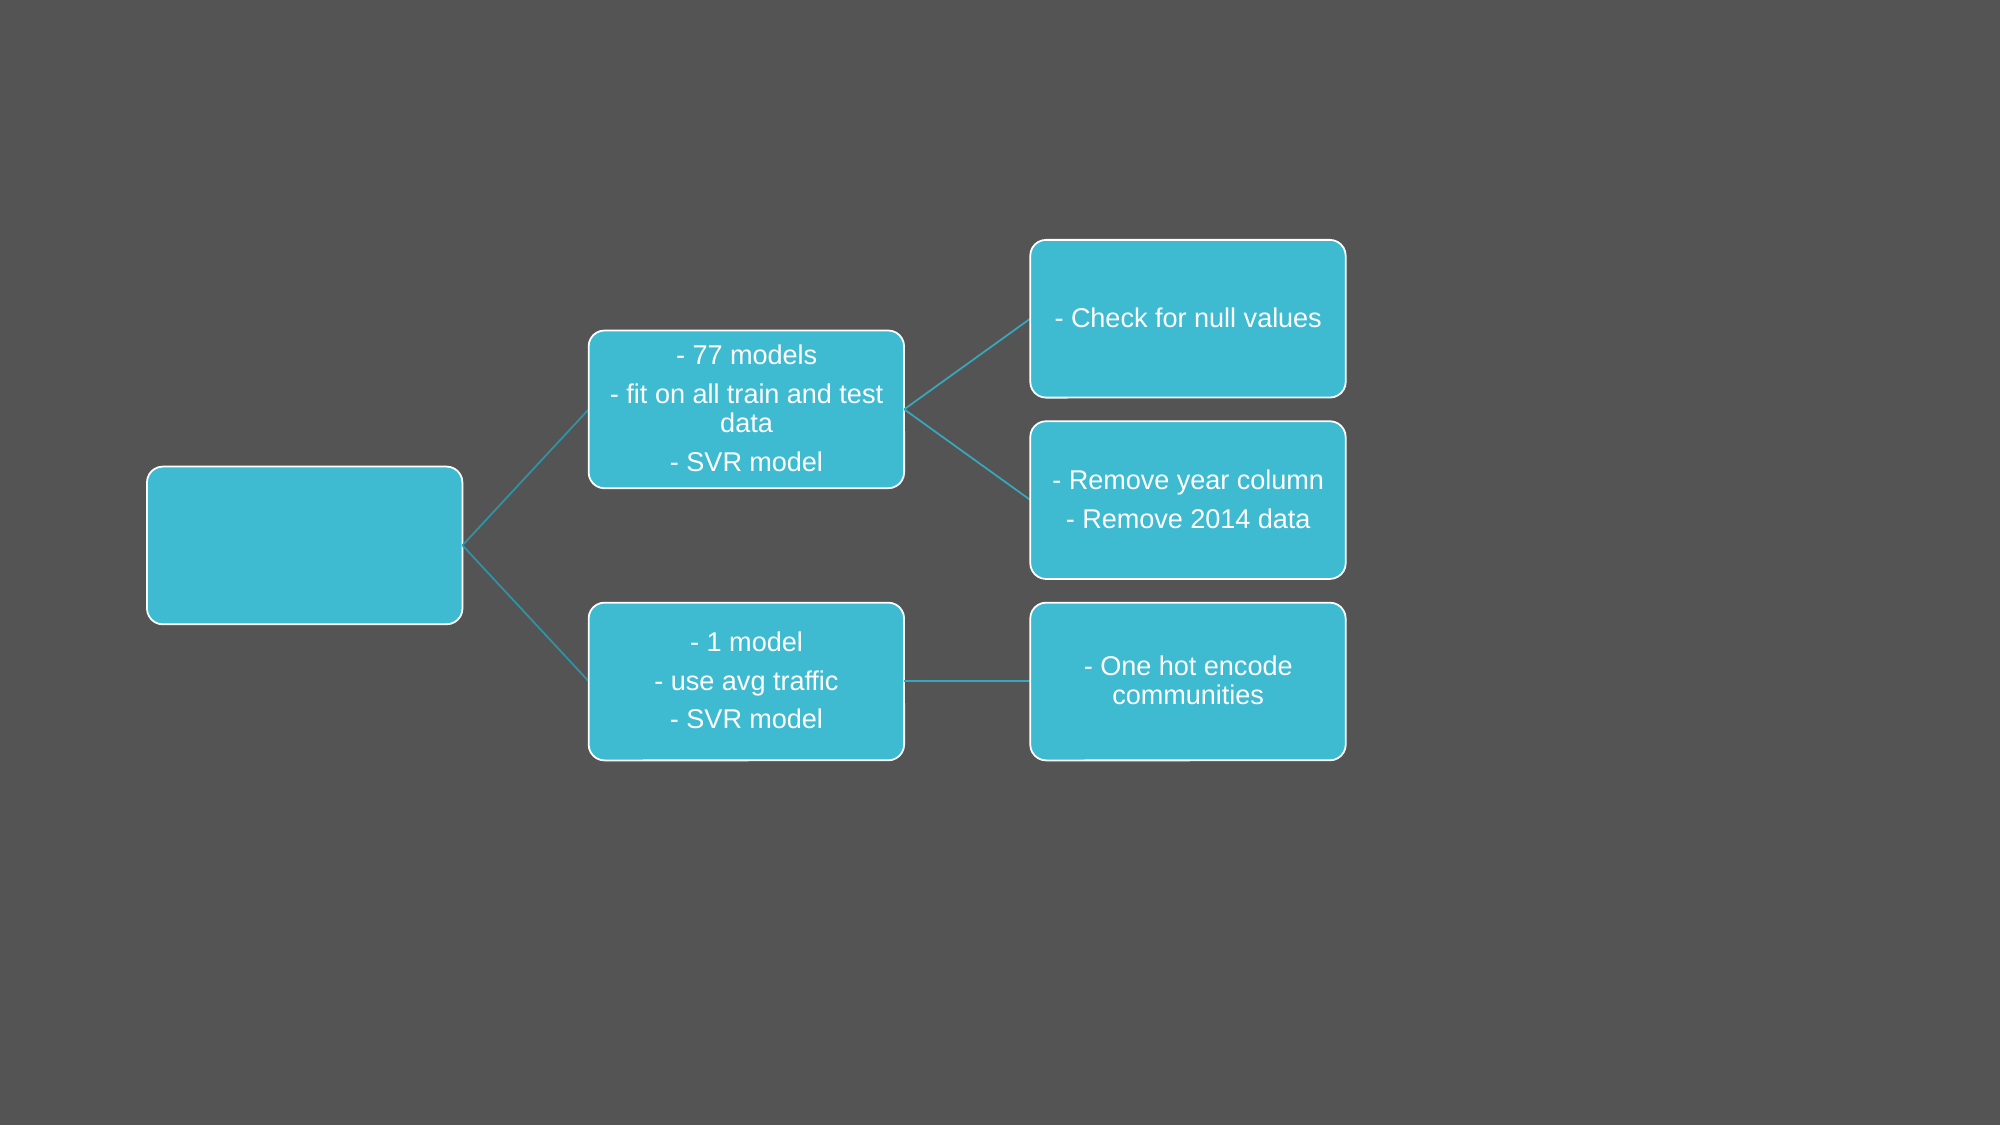

- Check for null values

- 77 models
- fit on all train and test data
- SVR model

- Remove year column
- Remove 2014 data

- 1 model
- use avg traffic
- SVR model
- One hot encode communities